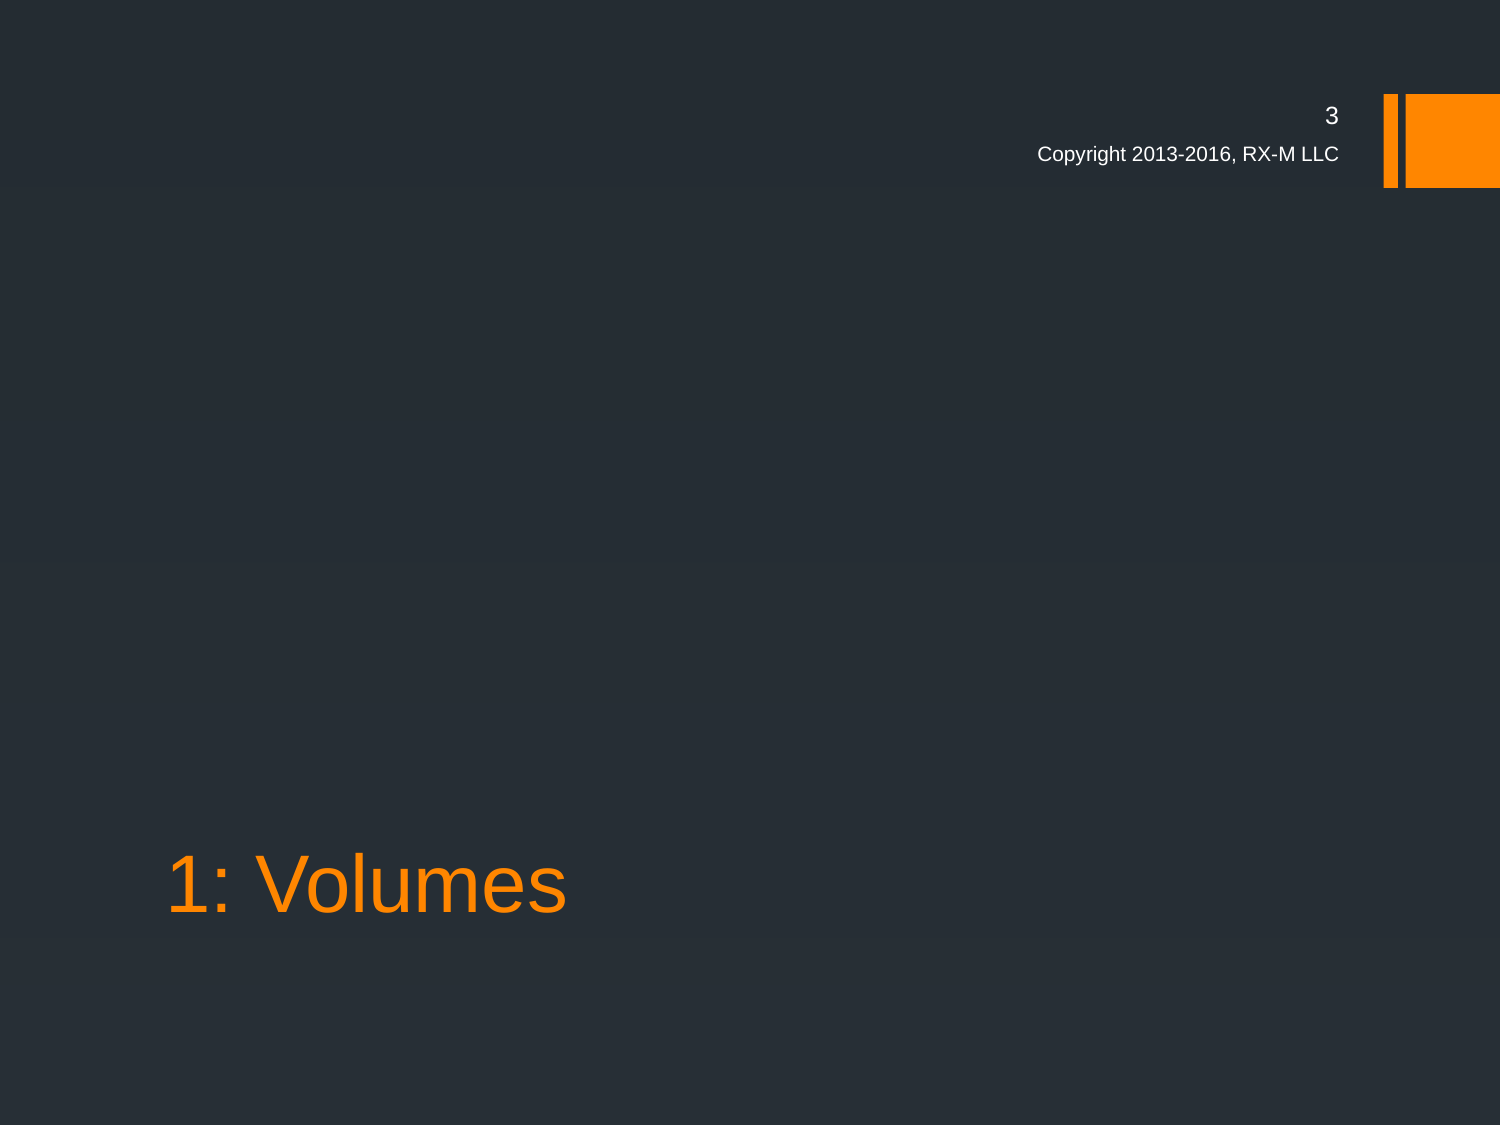

3
Copyright 2013-2016, RX-M LLC
# 1: Volumes